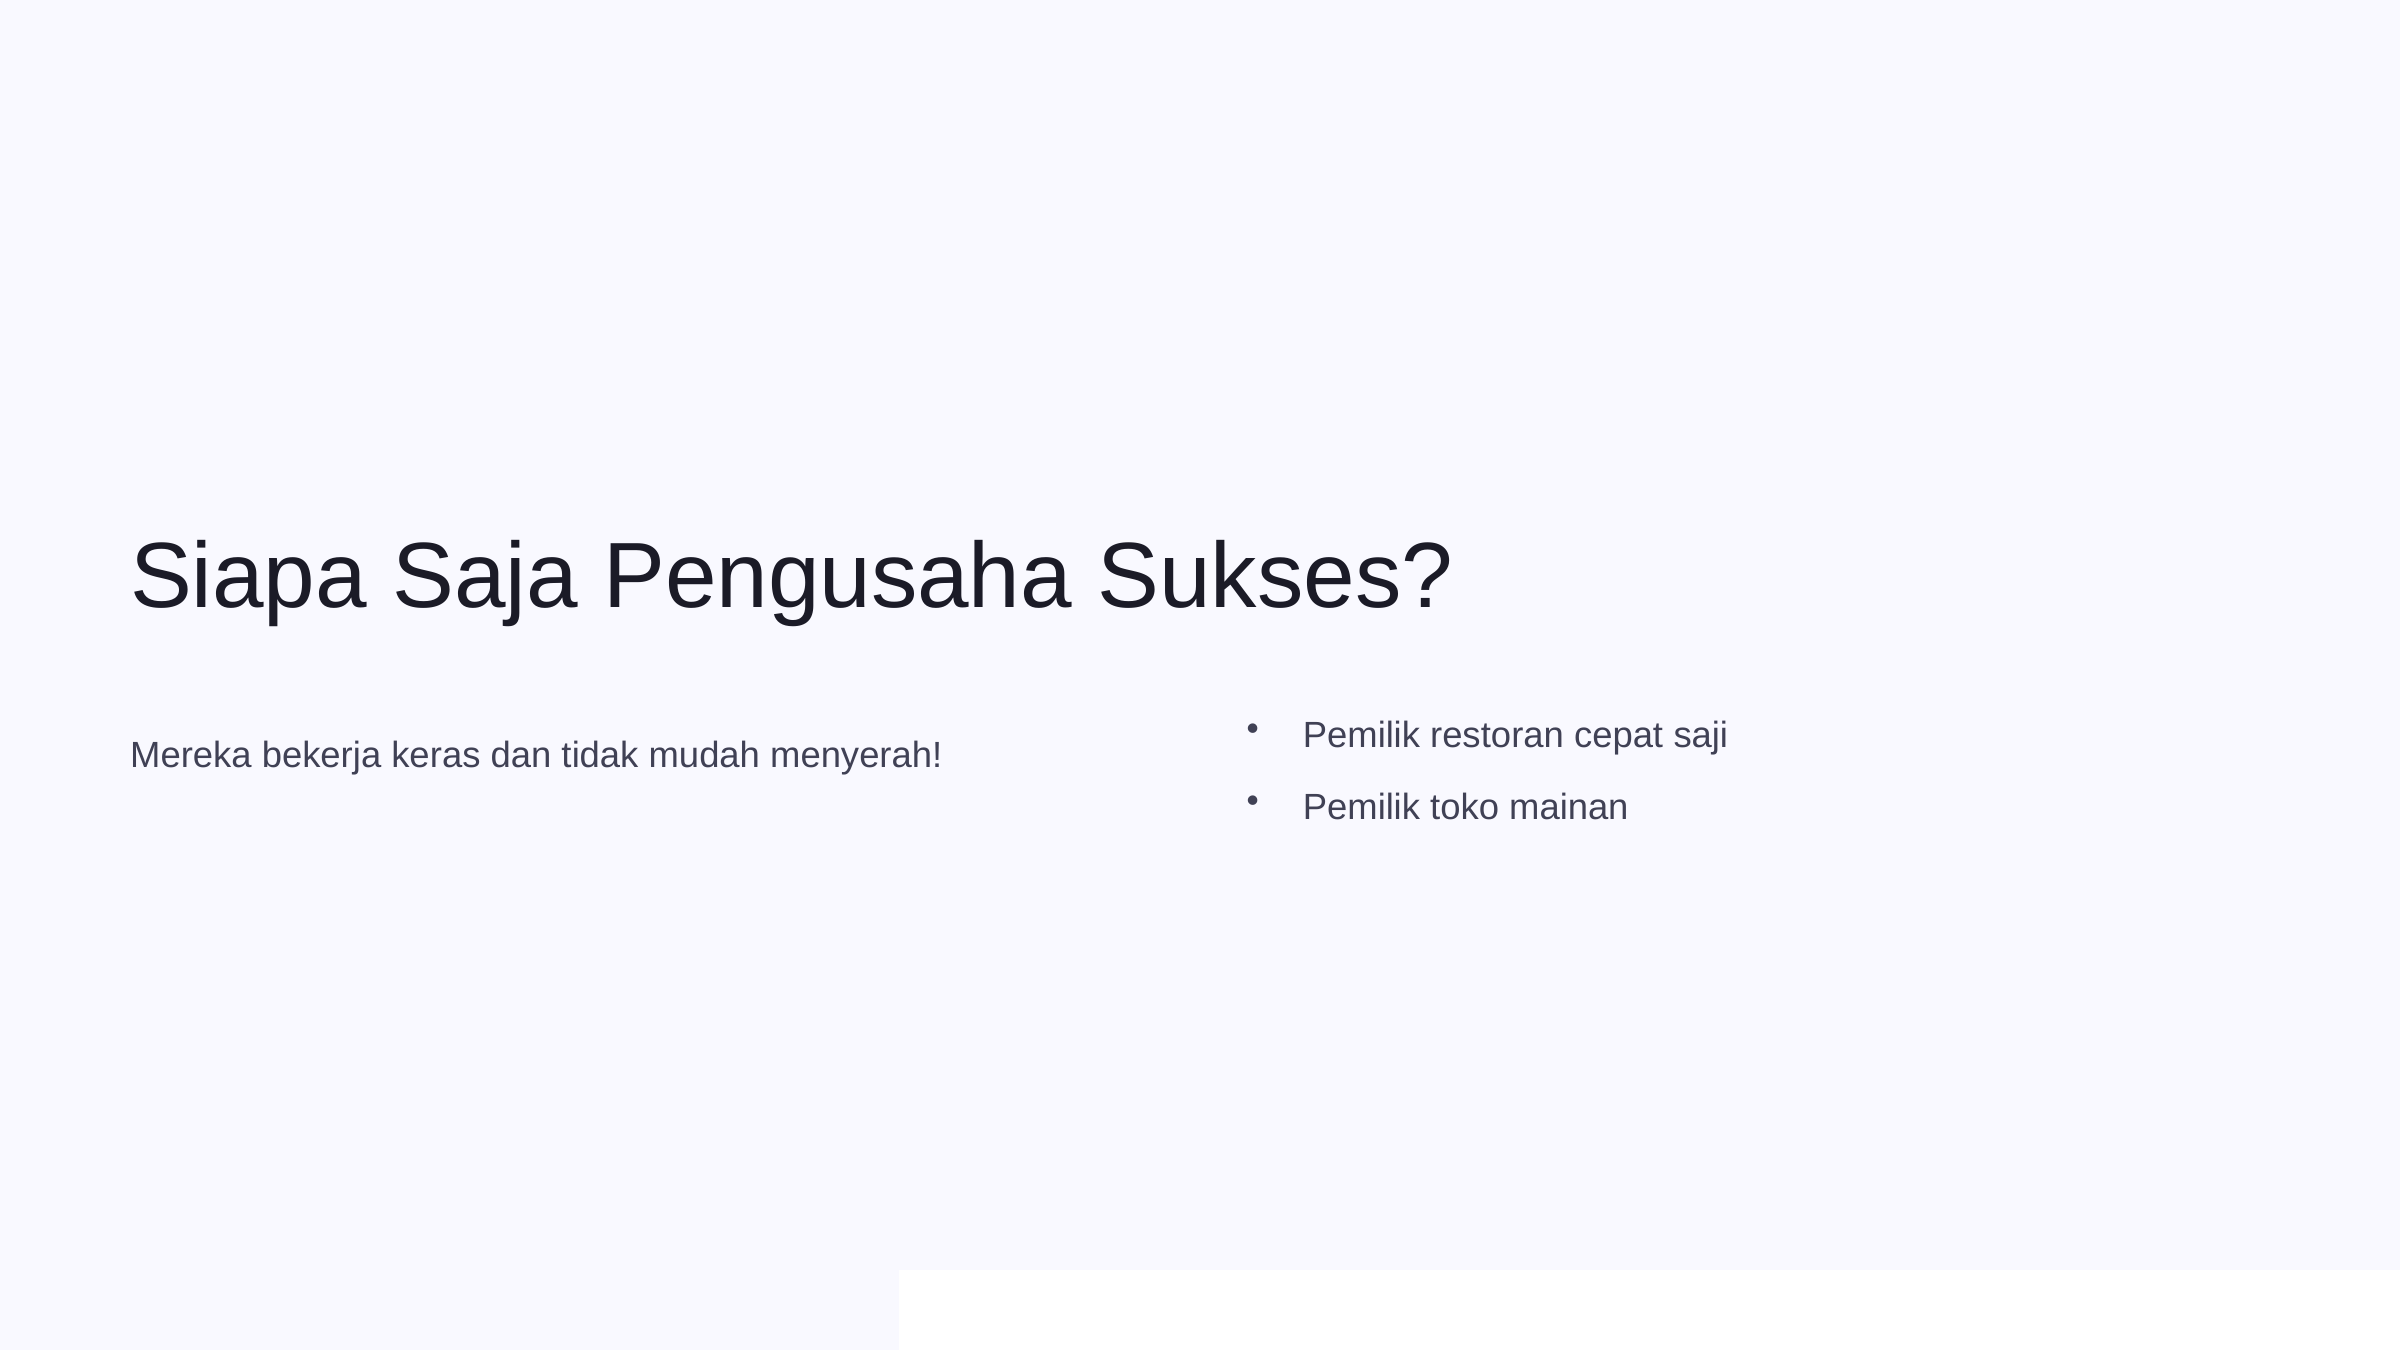

Siapa Saja Pengusaha Sukses?
Pemilik restoran cepat saji
Mereka bekerja keras dan tidak mudah menyerah!
Pemilik toko mainan